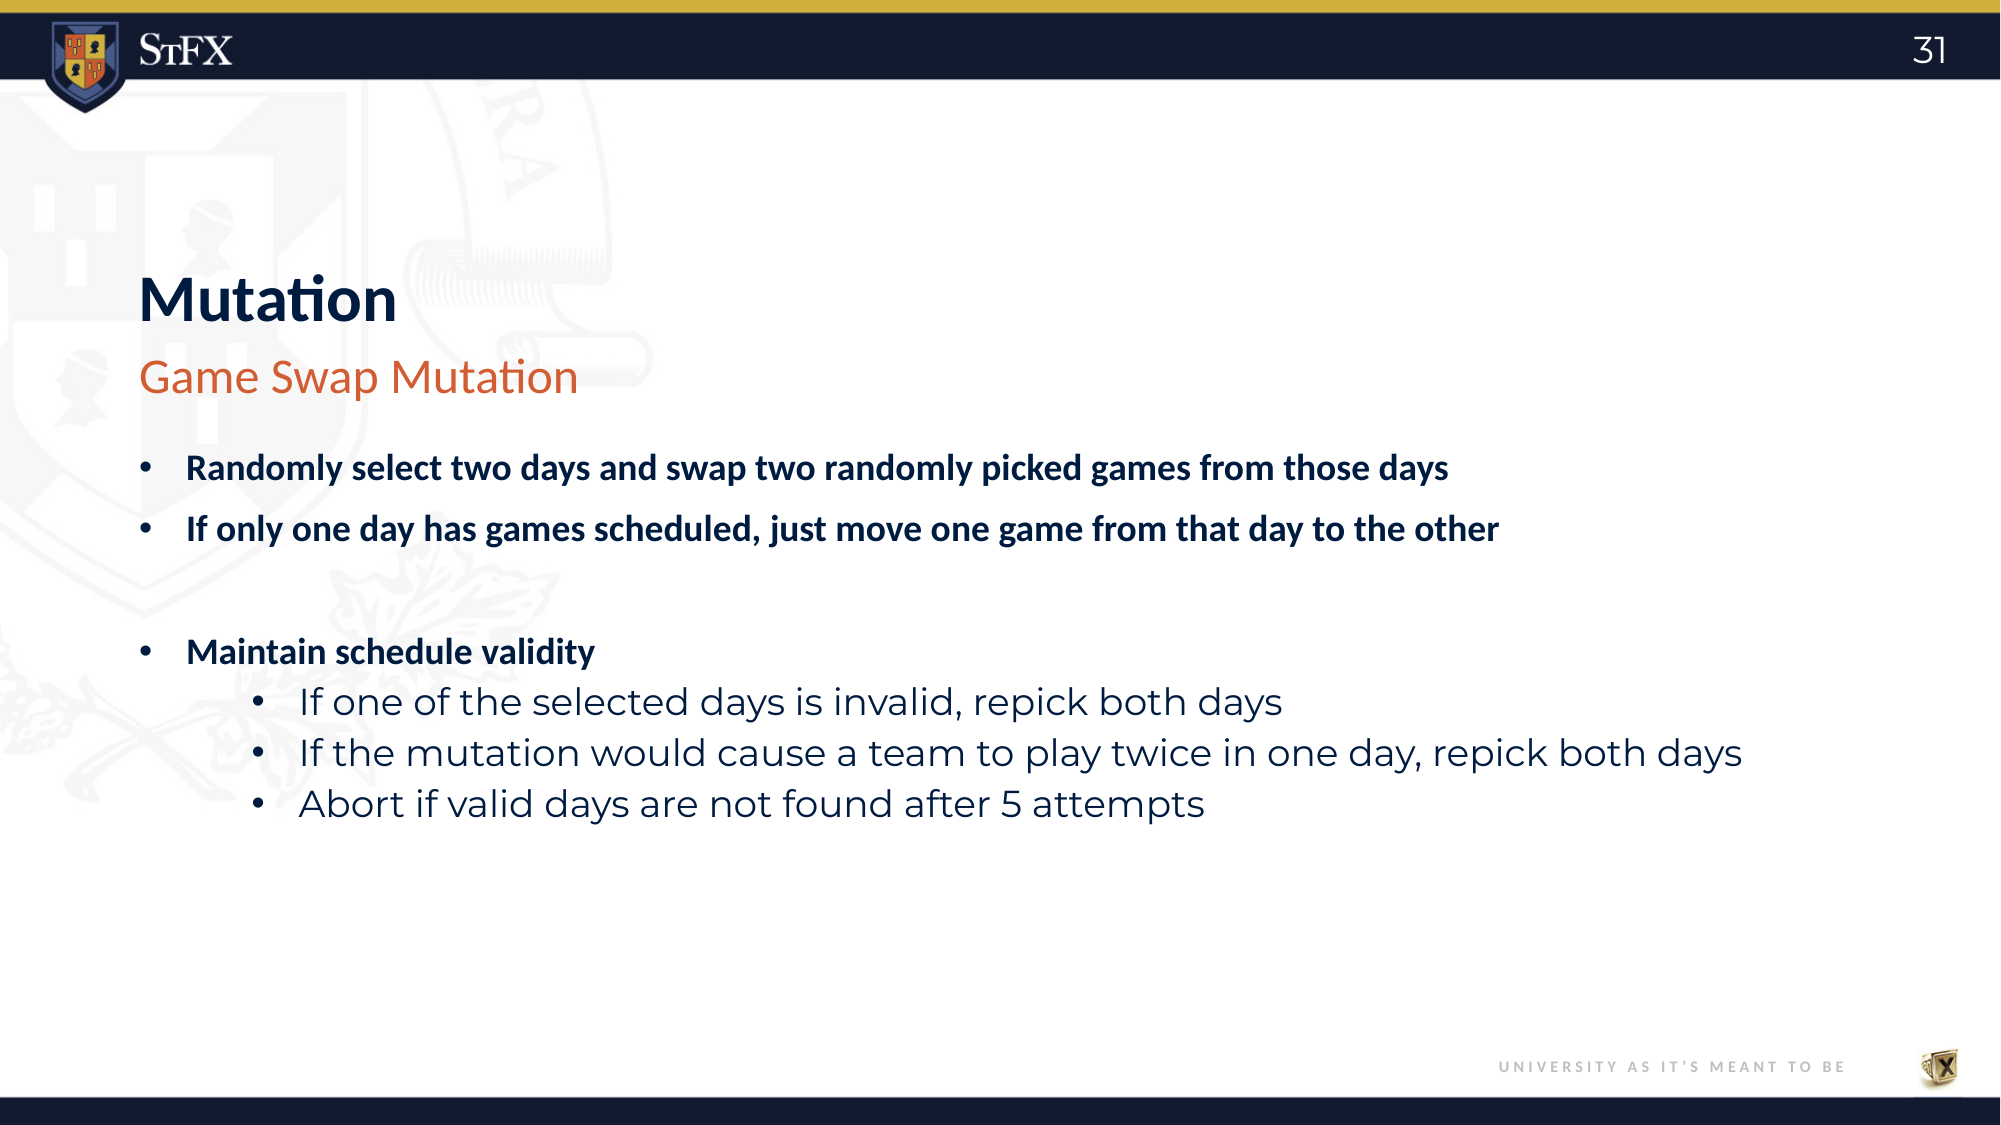

31
# Mutation
Game Swap Mutation
Randomly select two days and swap two randomly picked games from those days
If only one day has games scheduled, just move one game from that day to the other

Maintain schedule validity
If one of the selected days is invalid, repick both days
If the mutation would cause a team to play twice in one day, repick both days
Abort if valid days are not found after 5 attempts